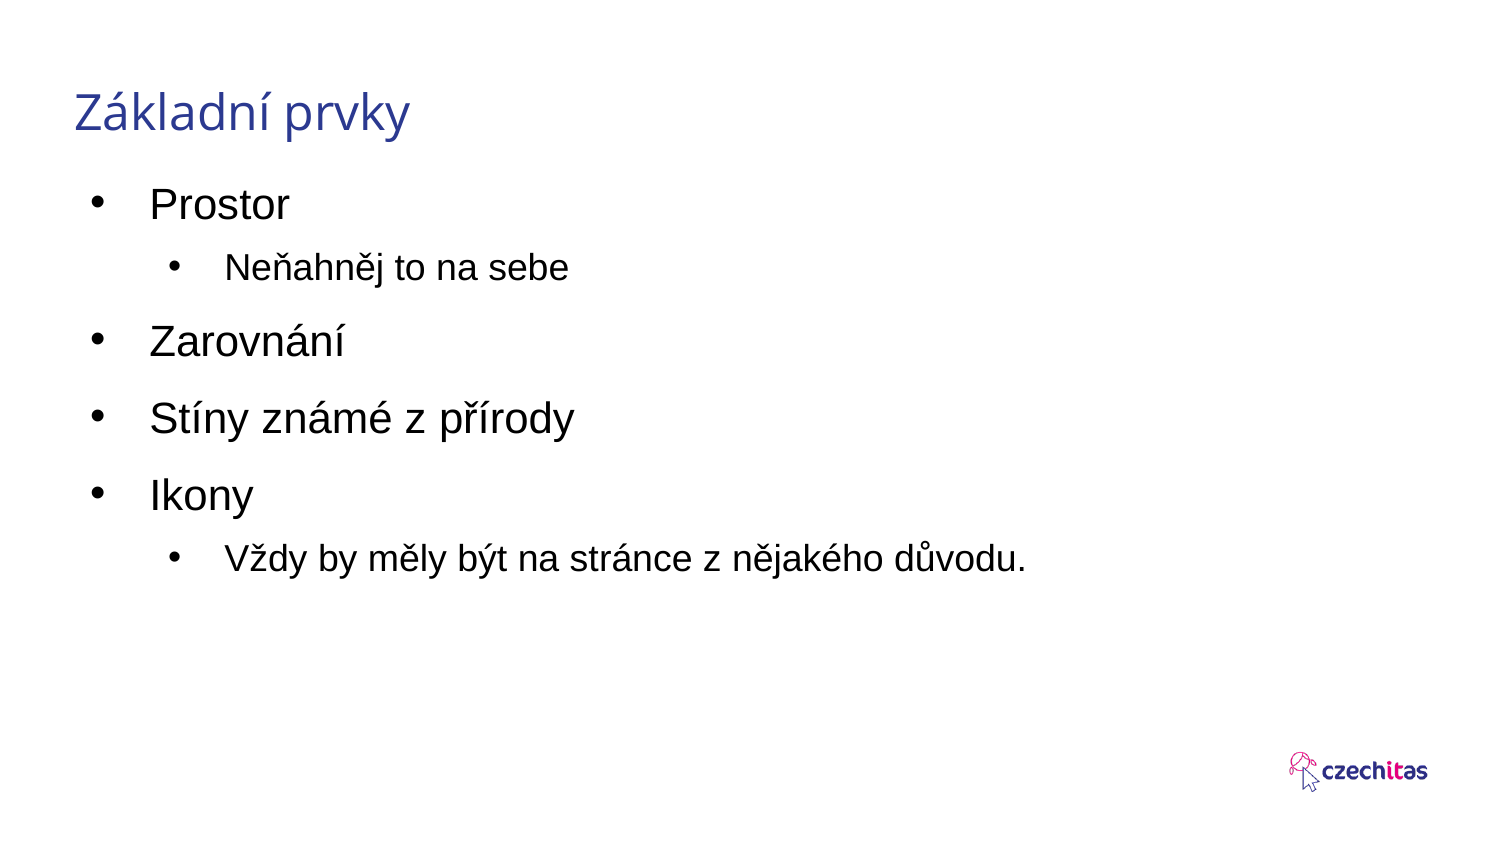

# Základní prvky
Prostor
Neňahněj to na sebe
Zarovnání
Stíny známé z přírody
Ikony
Vždy by měly být na stránce z nějakého důvodu.